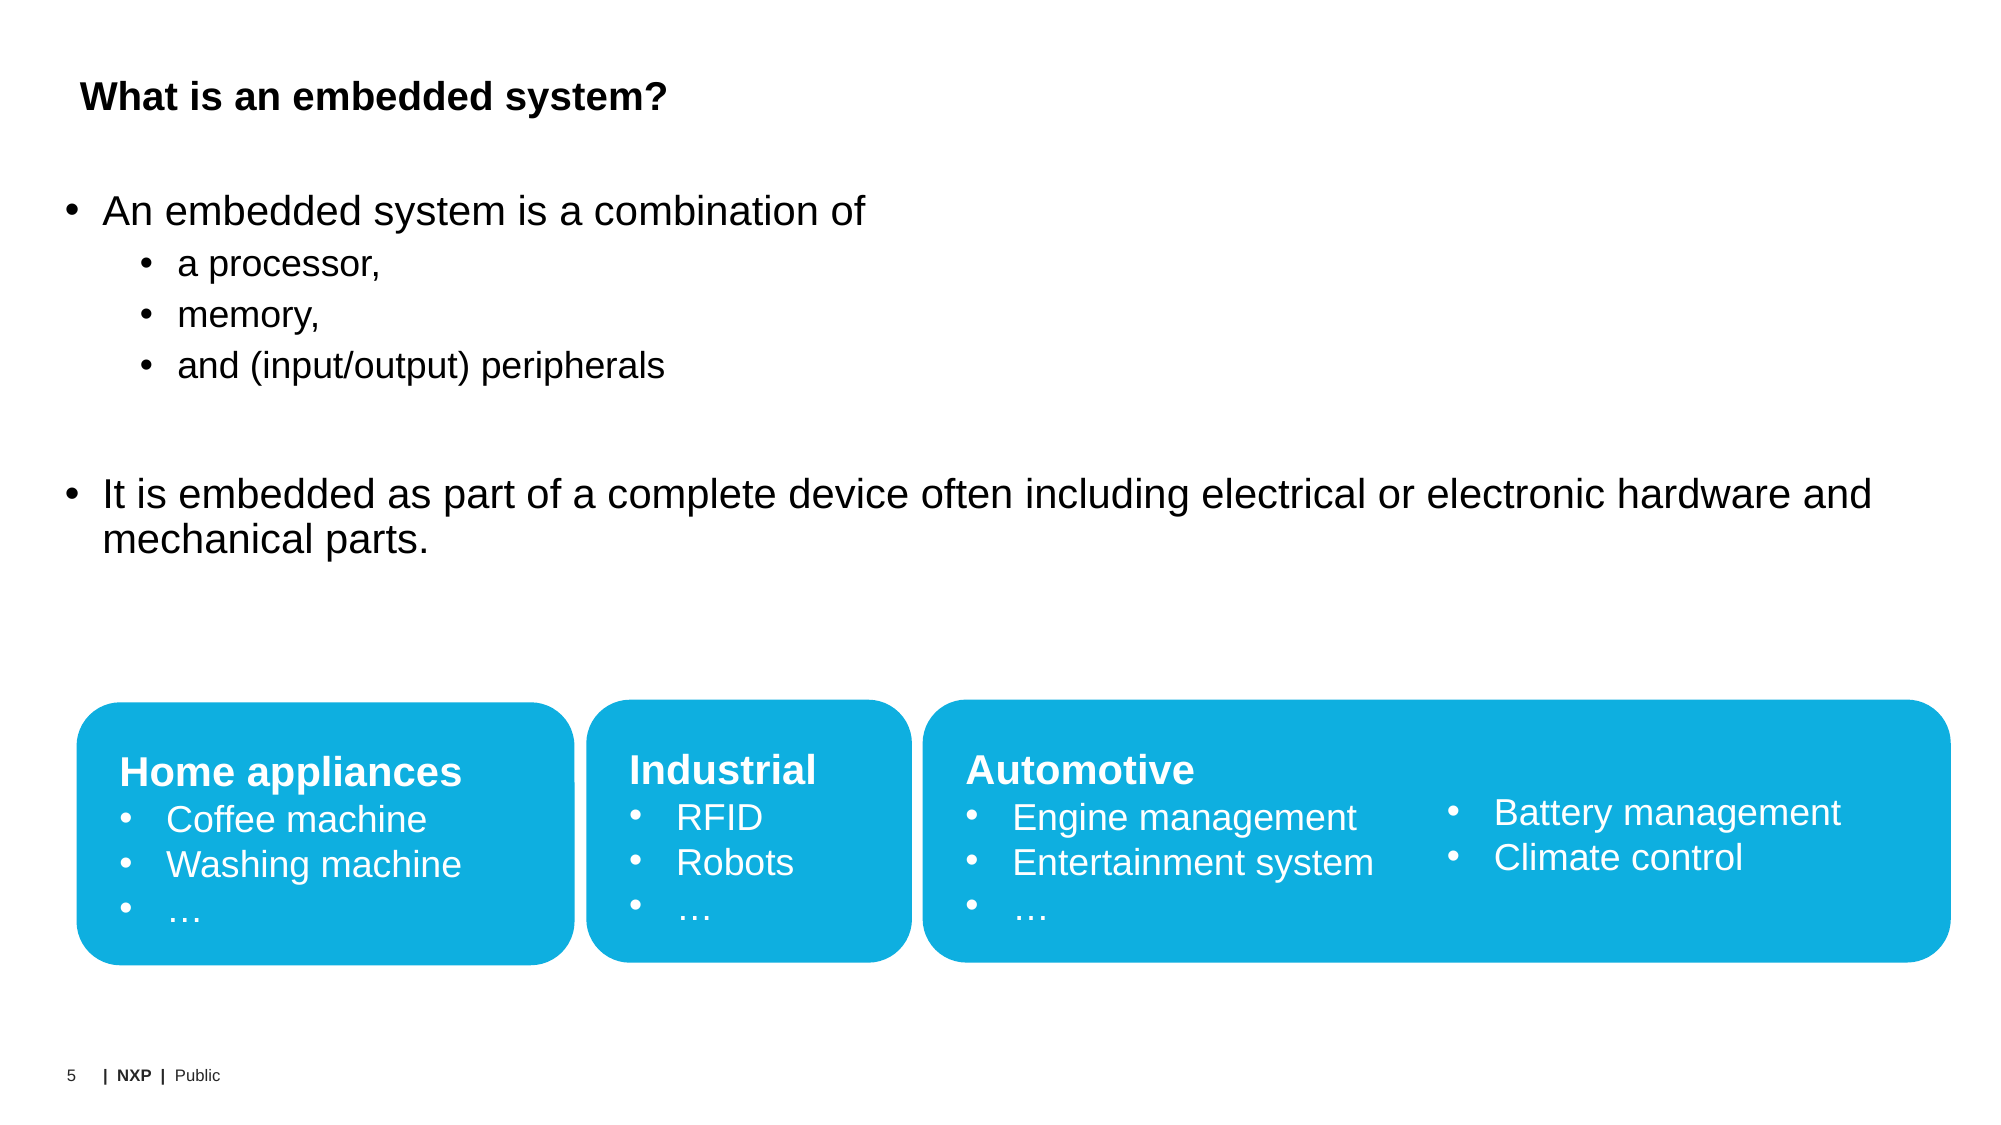

# What is an embedded system?
An embedded system is a combination of
a processor,
memory,
and (input/output) peripherals

It is embedded as part of a complete device often including electrical or electronic hardware and mechanical parts.
Automotive
Engine management
Entertainment system
…

Industrial
RFID
Robots
…

Home appliances
Coffee machine
Washing machine
…

Battery management
Climate control